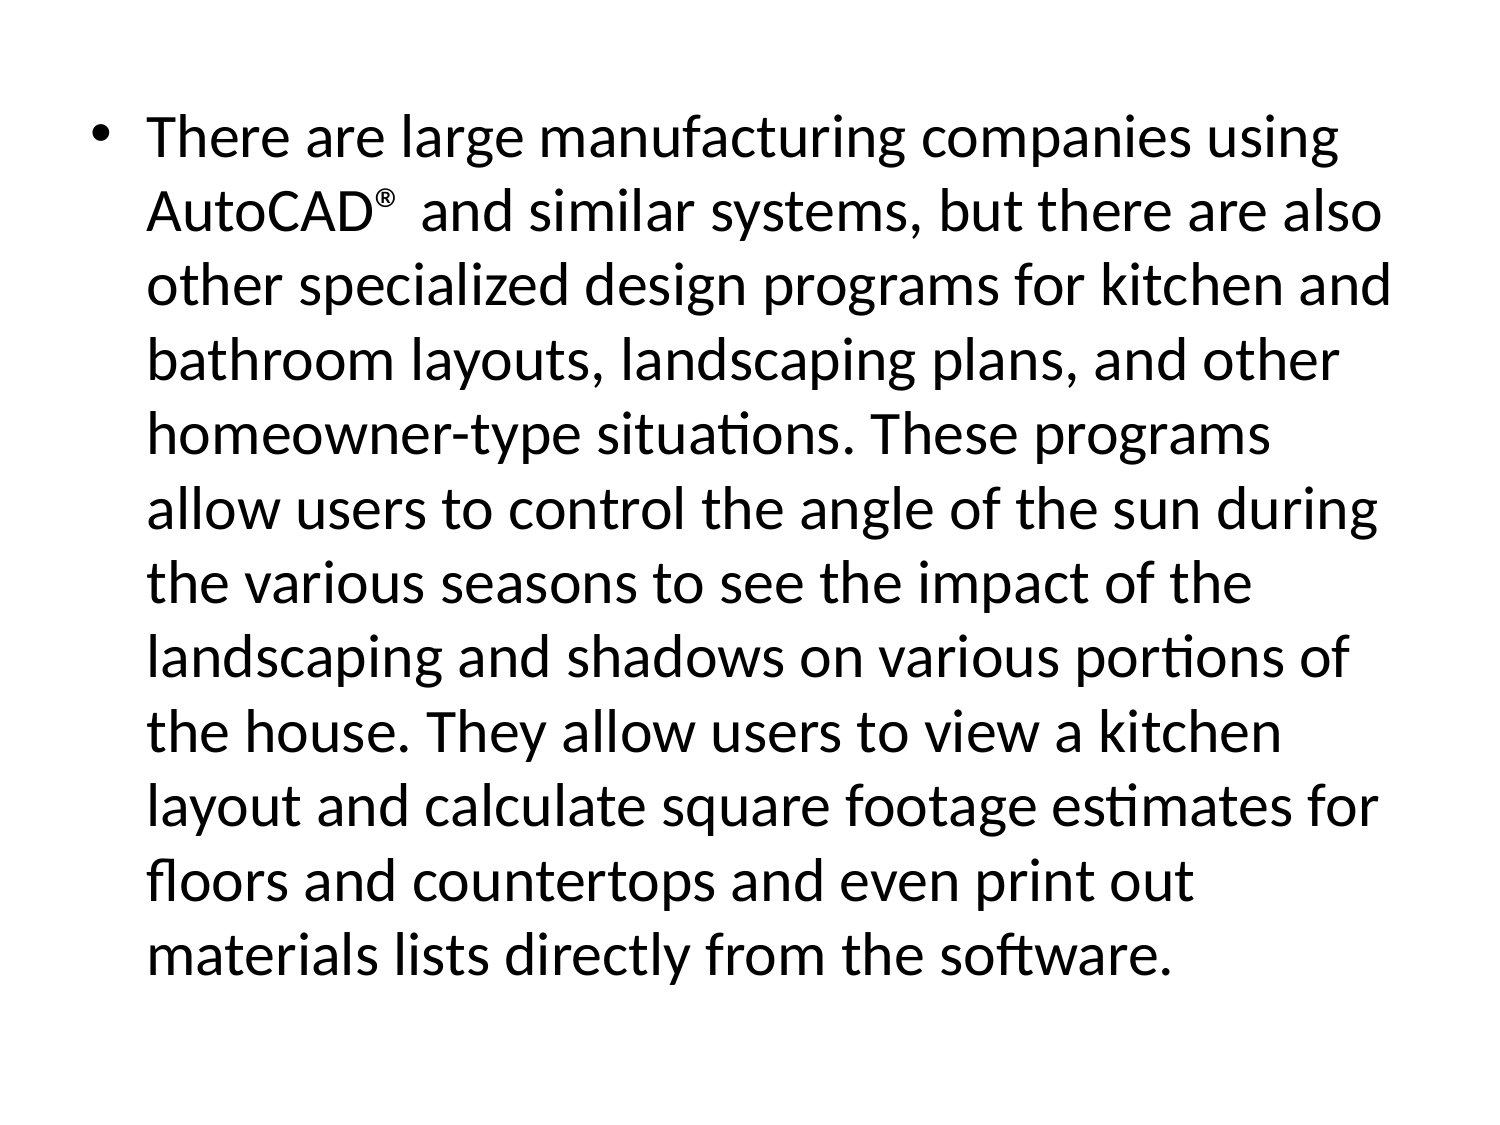

There are large manufacturing companies using AutoCAD® and similar systems, but there are also other specialized design programs for kitchen and bathroom layouts, landscaping plans, and other homeowner-type situations. These programs allow users to control the angle of the sun during the various seasons to see the impact of the landscaping and shadows on various portions of the house. They allow users to view a kitchen layout and calculate square footage estimates for floors and countertops and even print out materials lists directly from the software.